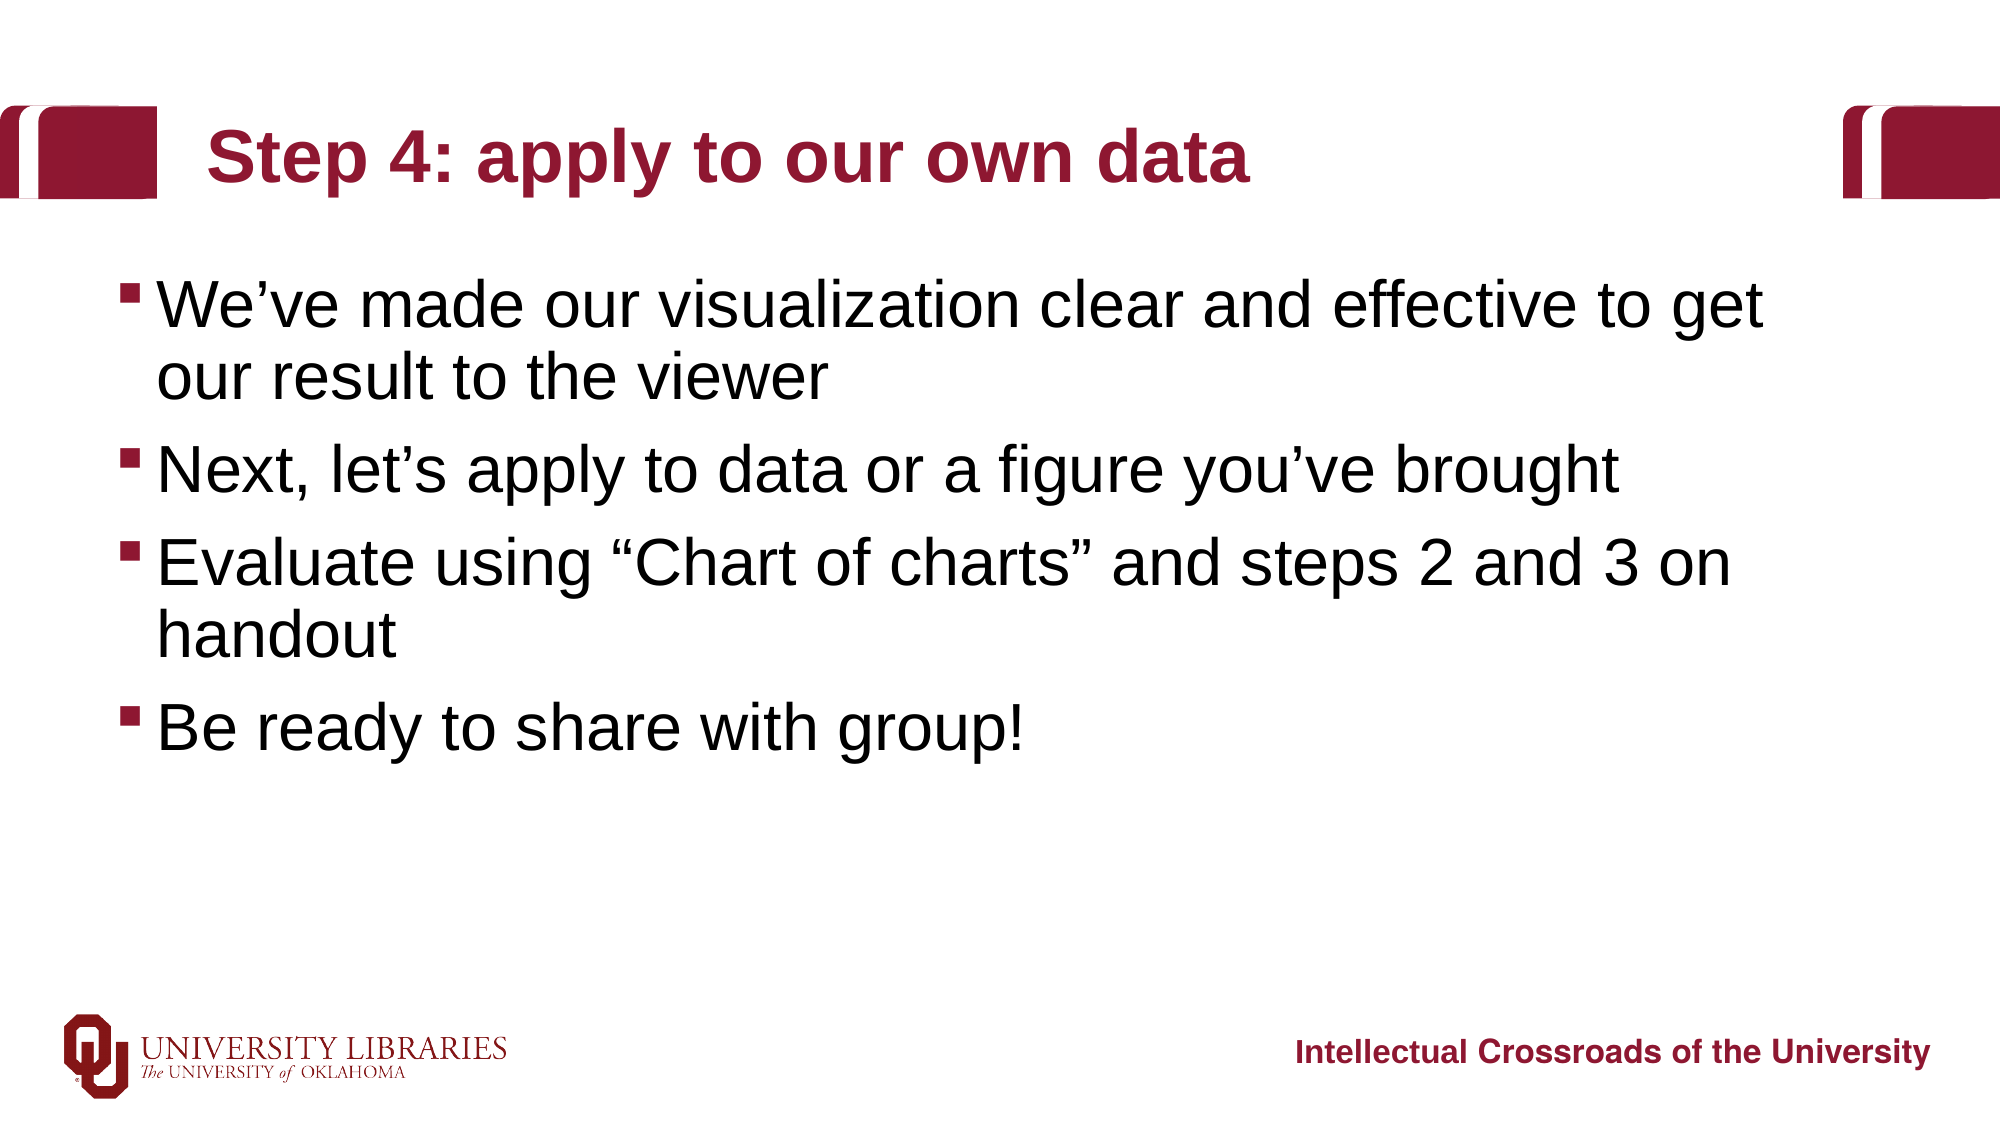

# Step 4: apply to our own data
We’ve made our visualization clear and effective to get our result to the viewer
Next, let’s apply to data or a figure you’ve brought
Evaluate using “Chart of charts” and steps 2 and 3 on handout
Be ready to share with group!